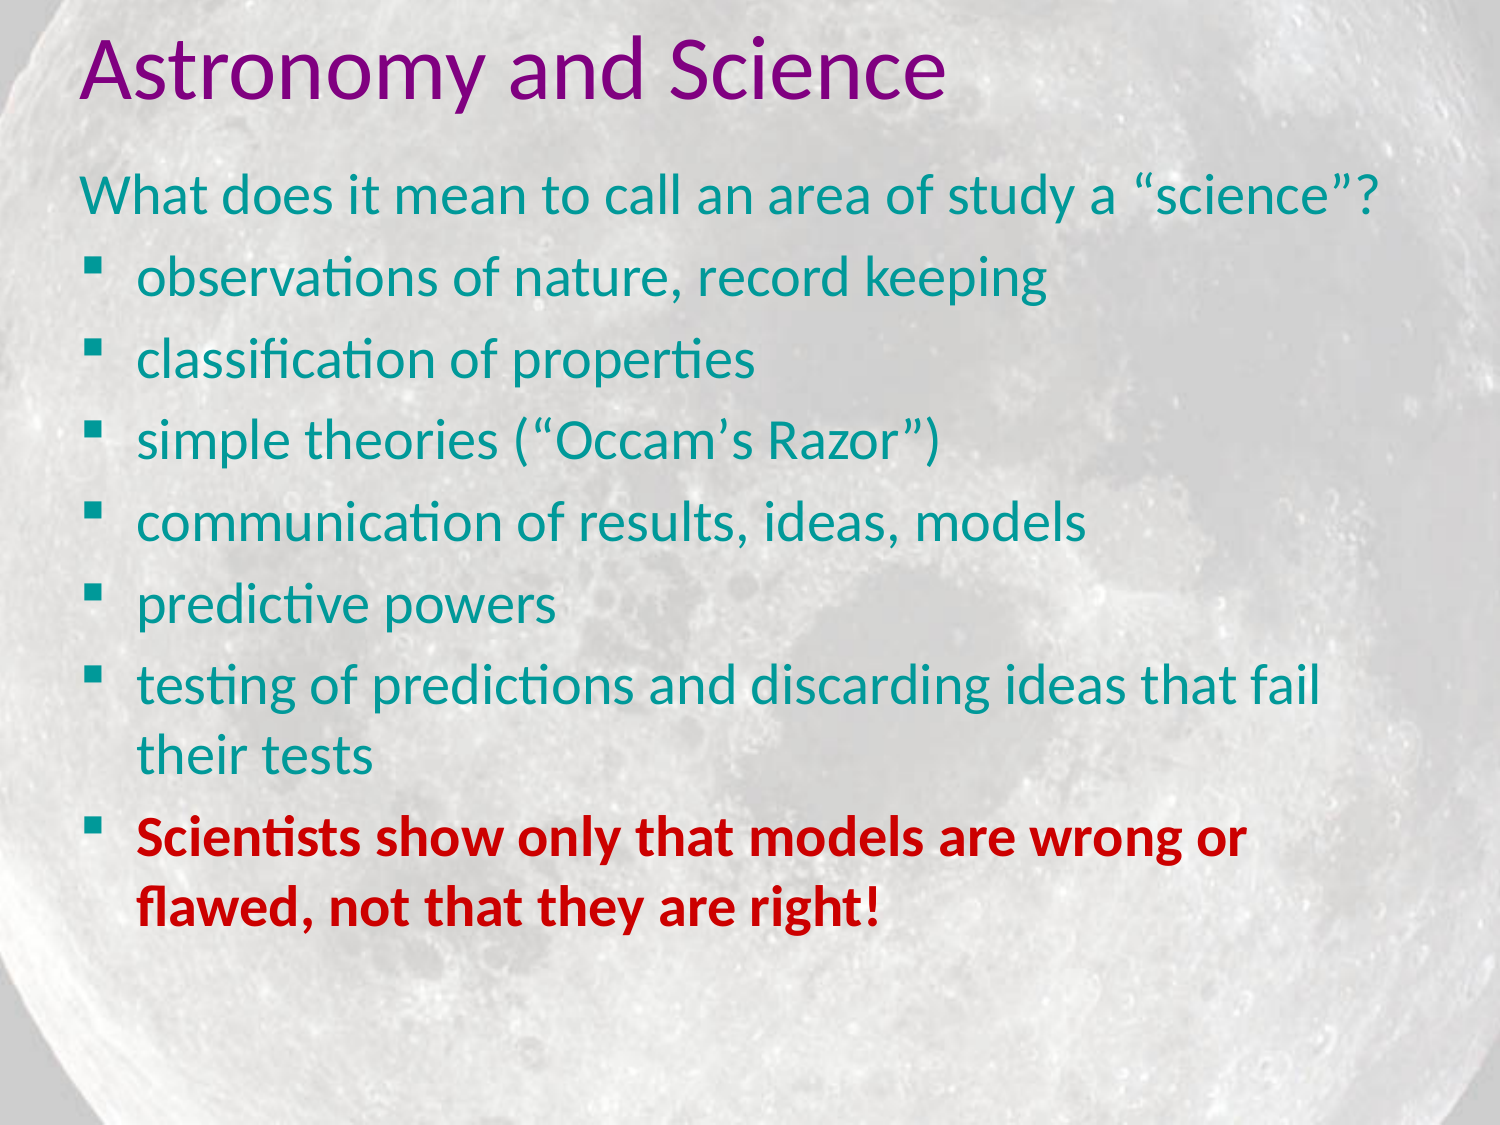

# Astronomy and Science
What does it mean to call an area of study a “science”?
observations of nature, record keeping
classification of properties
simple theories (“Occam’s Razor”)
communication of results, ideas, models
predictive powers
testing of predictions and discarding ideas that fail their tests
Scientists show only that models are wrong or flawed, not that they are right!